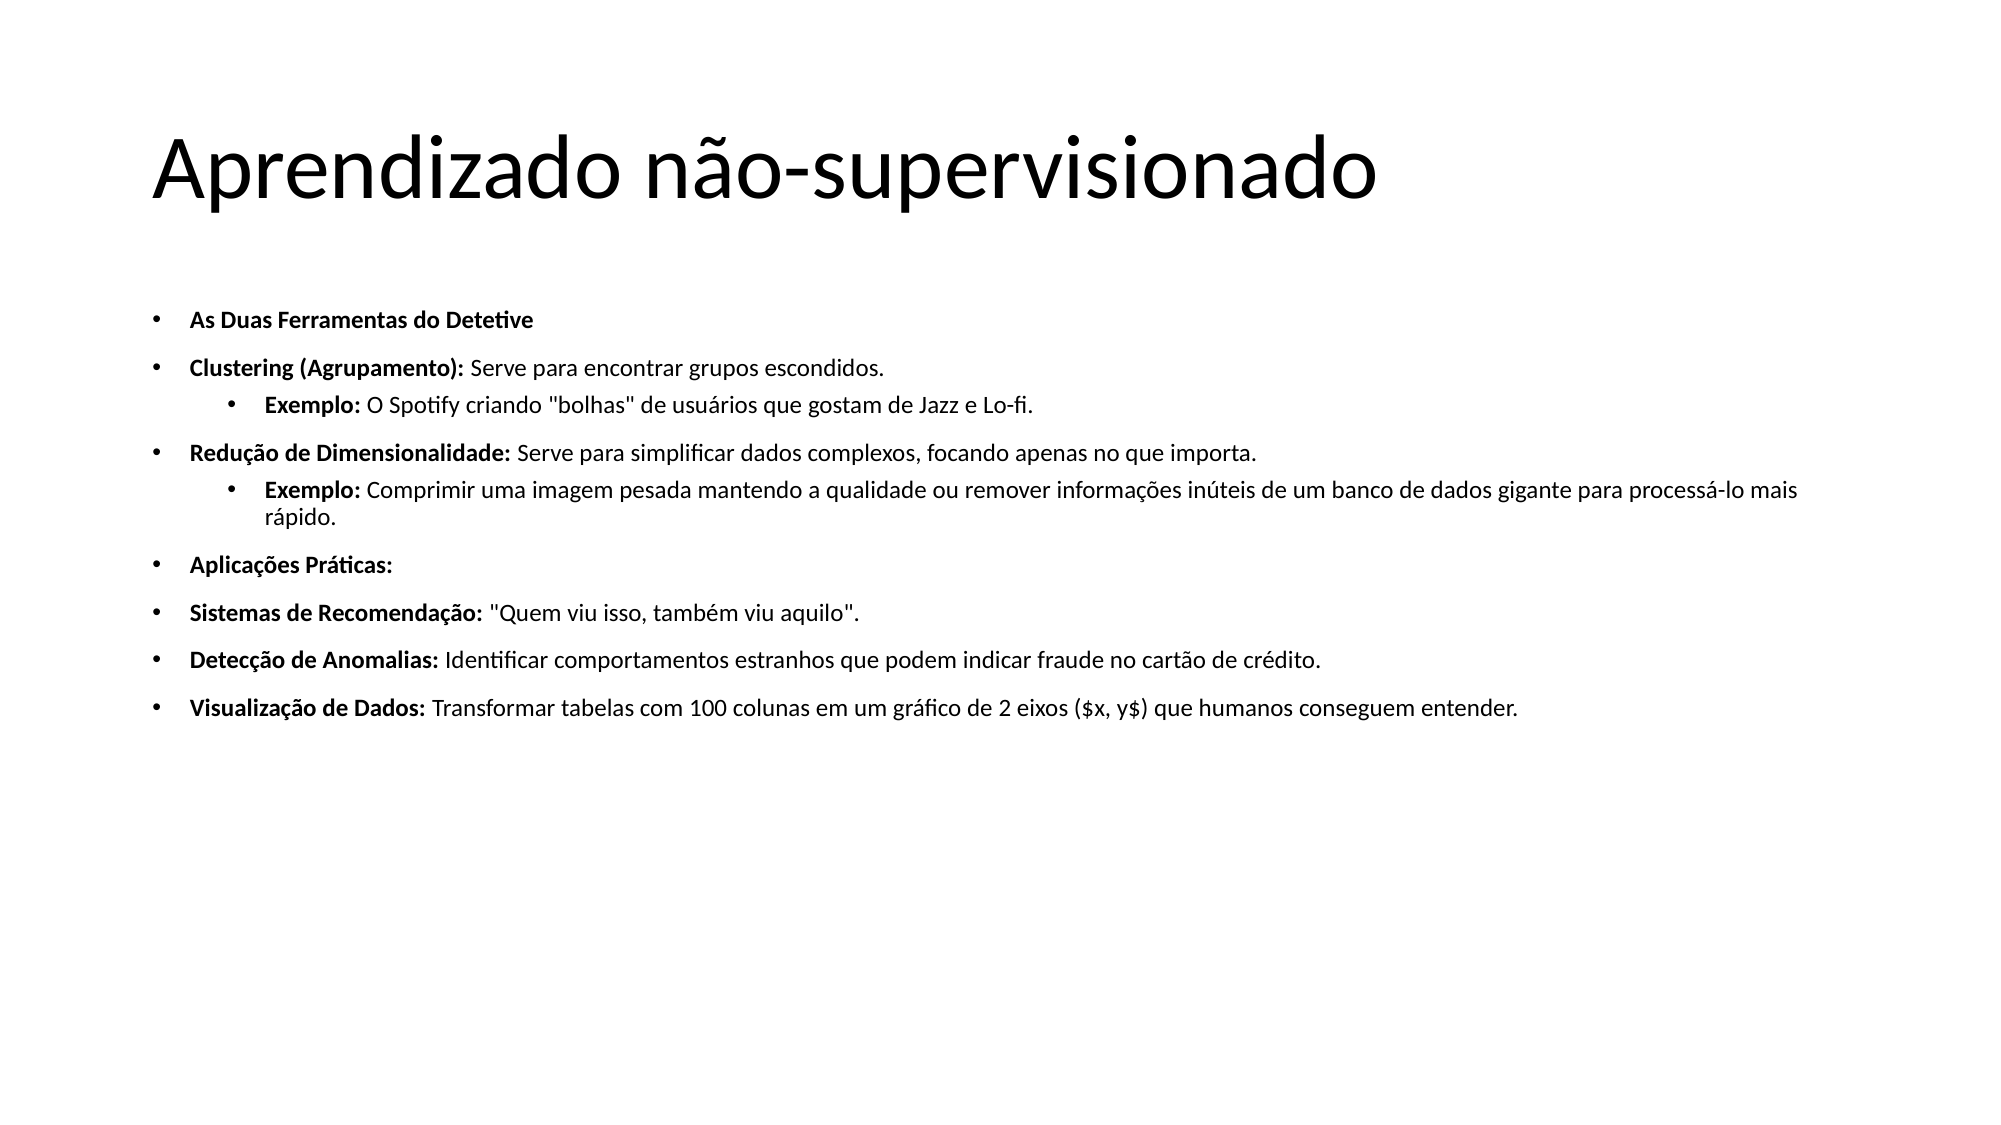

# Aprendizado não-supervisionado
As Duas Ferramentas do Detetive
Clustering (Agrupamento): Serve para encontrar grupos escondidos.
Exemplo: O Spotify criando "bolhas" de usuários que gostam de Jazz e Lo-fi.
Redução de Dimensionalidade: Serve para simplificar dados complexos, focando apenas no que importa.
Exemplo: Comprimir uma imagem pesada mantendo a qualidade ou remover informações inúteis de um banco de dados gigante para processá-lo mais rápido.
Aplicações Práticas:
Sistemas de Recomendação: "Quem viu isso, também viu aquilo".
Detecção de Anomalias: Identificar comportamentos estranhos que podem indicar fraude no cartão de crédito.
Visualização de Dados: Transformar tabelas com 100 colunas em um gráfico de 2 eixos ($x, y$) que humanos conseguem entender.